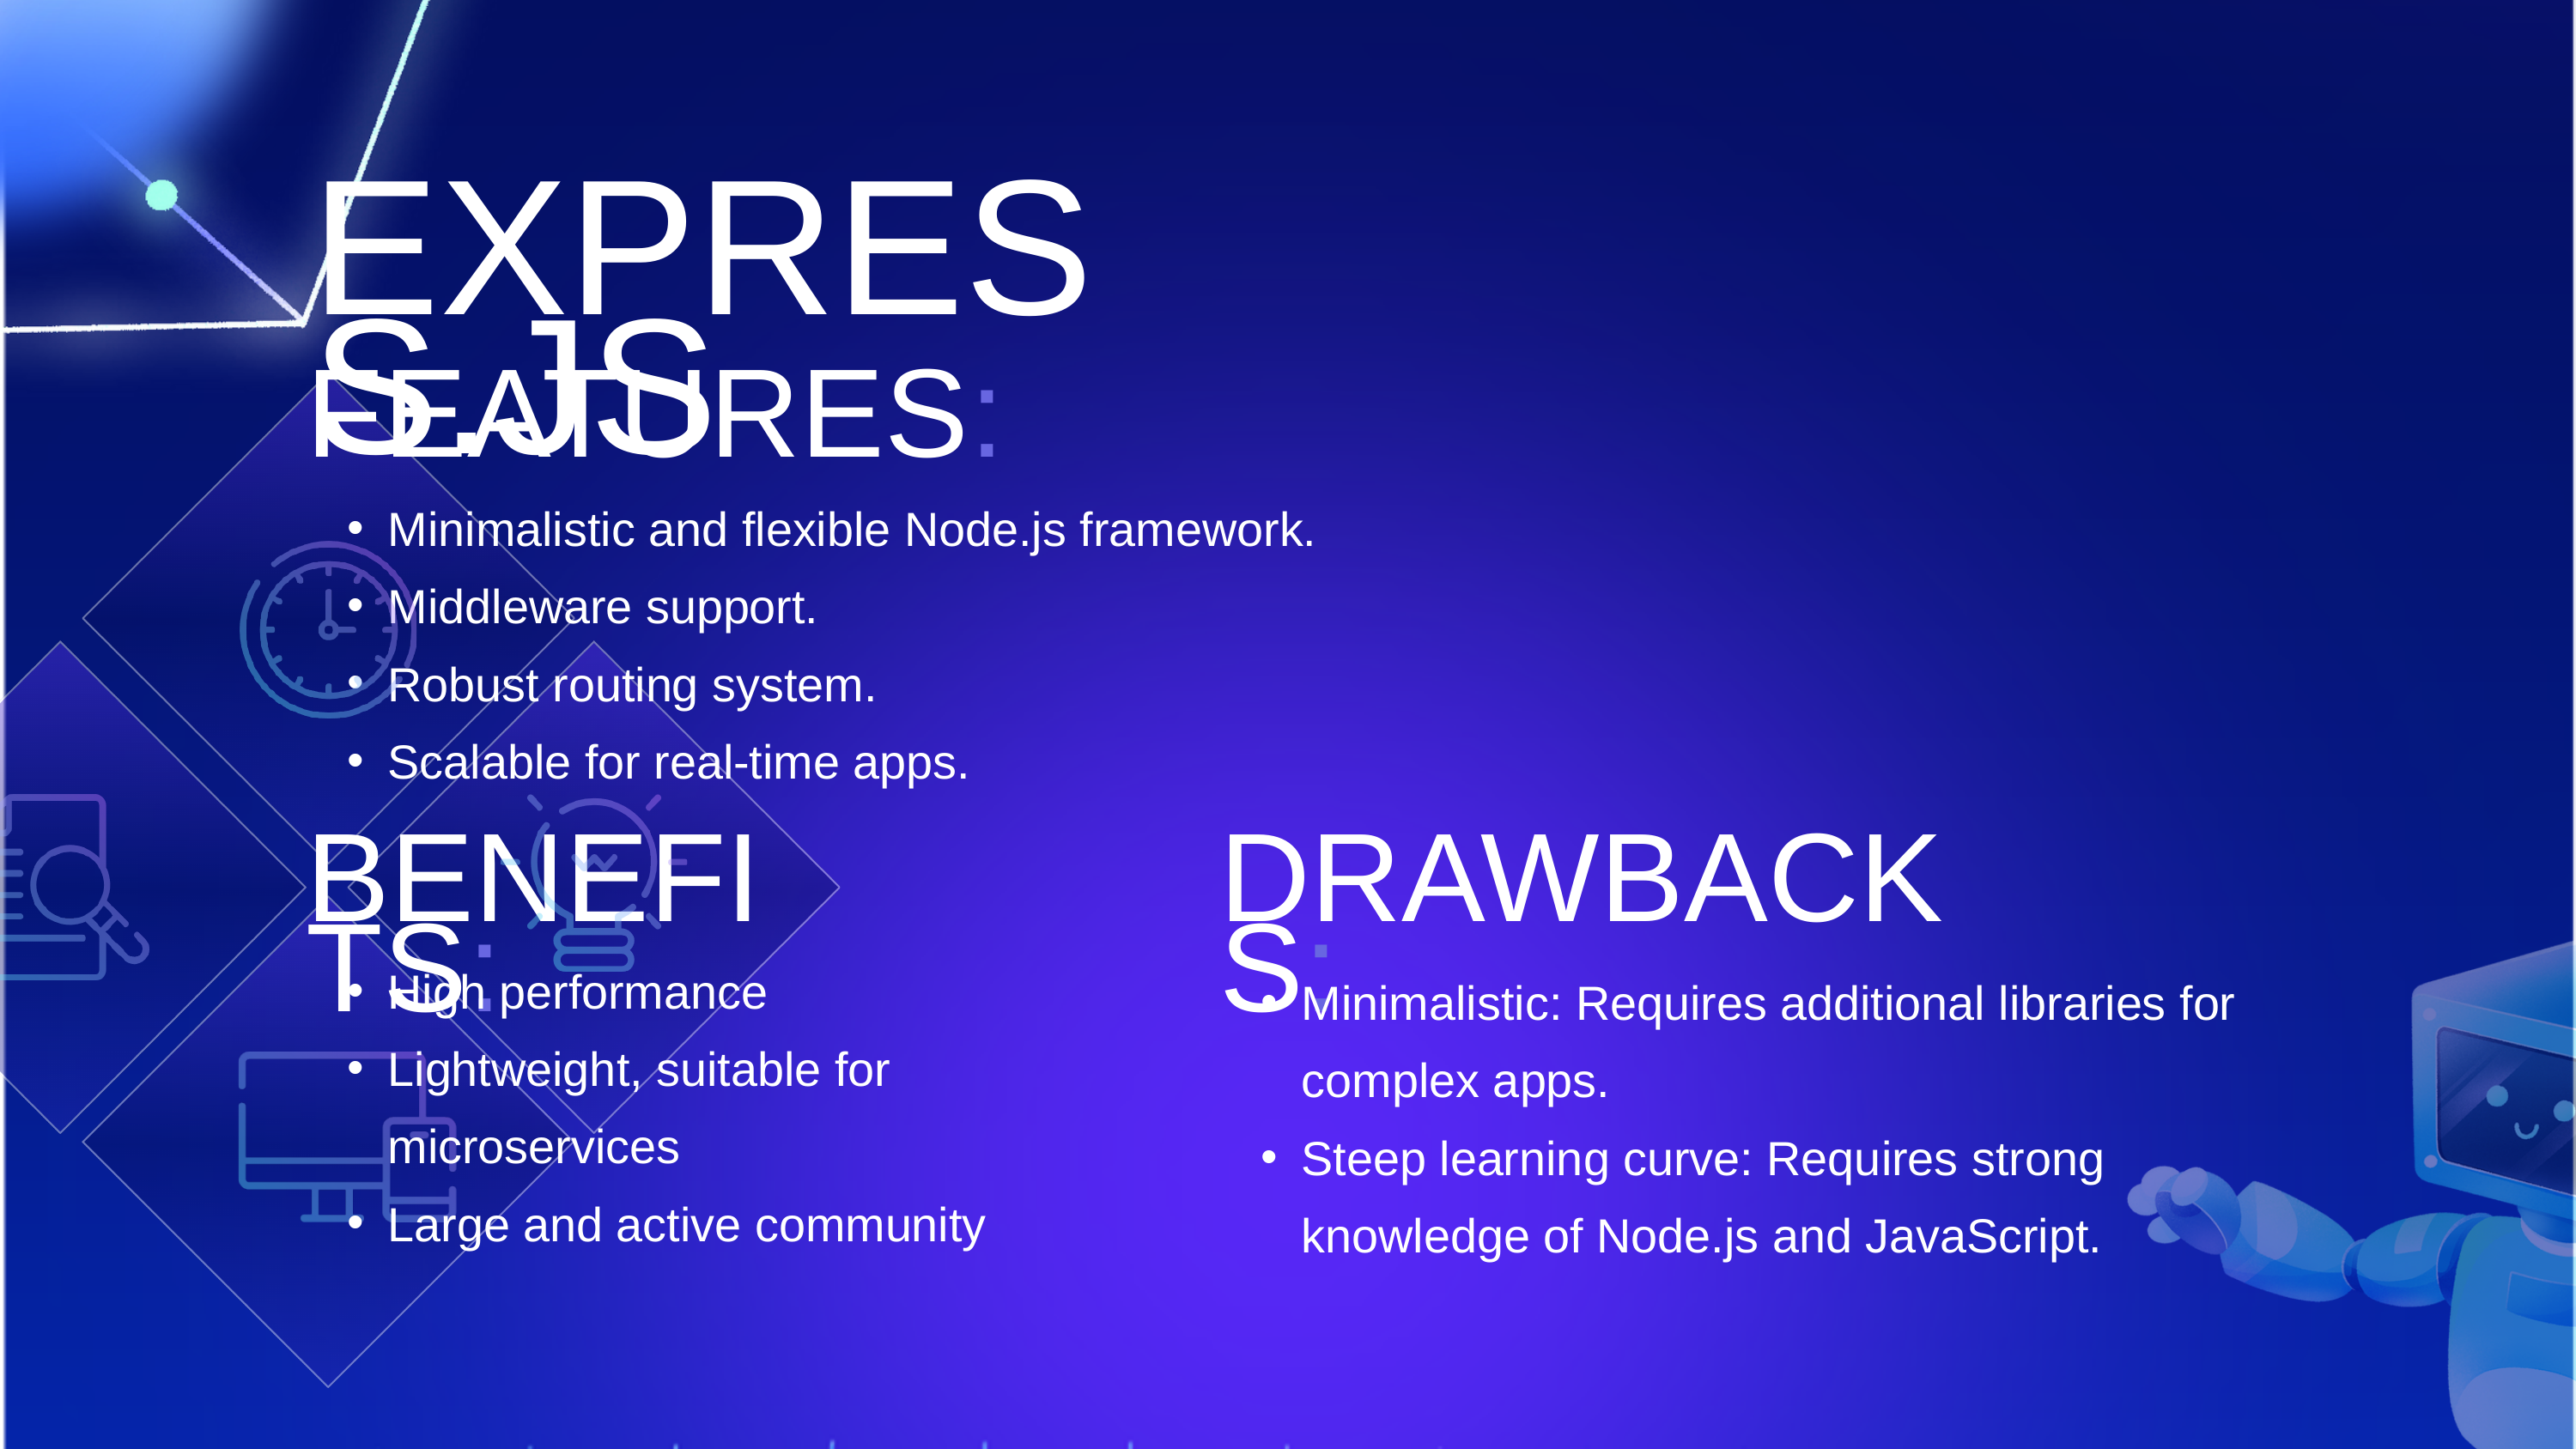

EXPRESS.JS

FEATURES:
Minimalistic and flexible Node.js framework.
Middleware support.
Robust routing system.
Scalable for real-time apps.

BENEFITS:
DRAWBACKS:

High performance
Lightweight, suitable for microservices
Large and active community
Minimalistic: Requires additional libraries for complex apps.
Steep learning curve: Requires strong knowledge of Node.js and JavaScript.